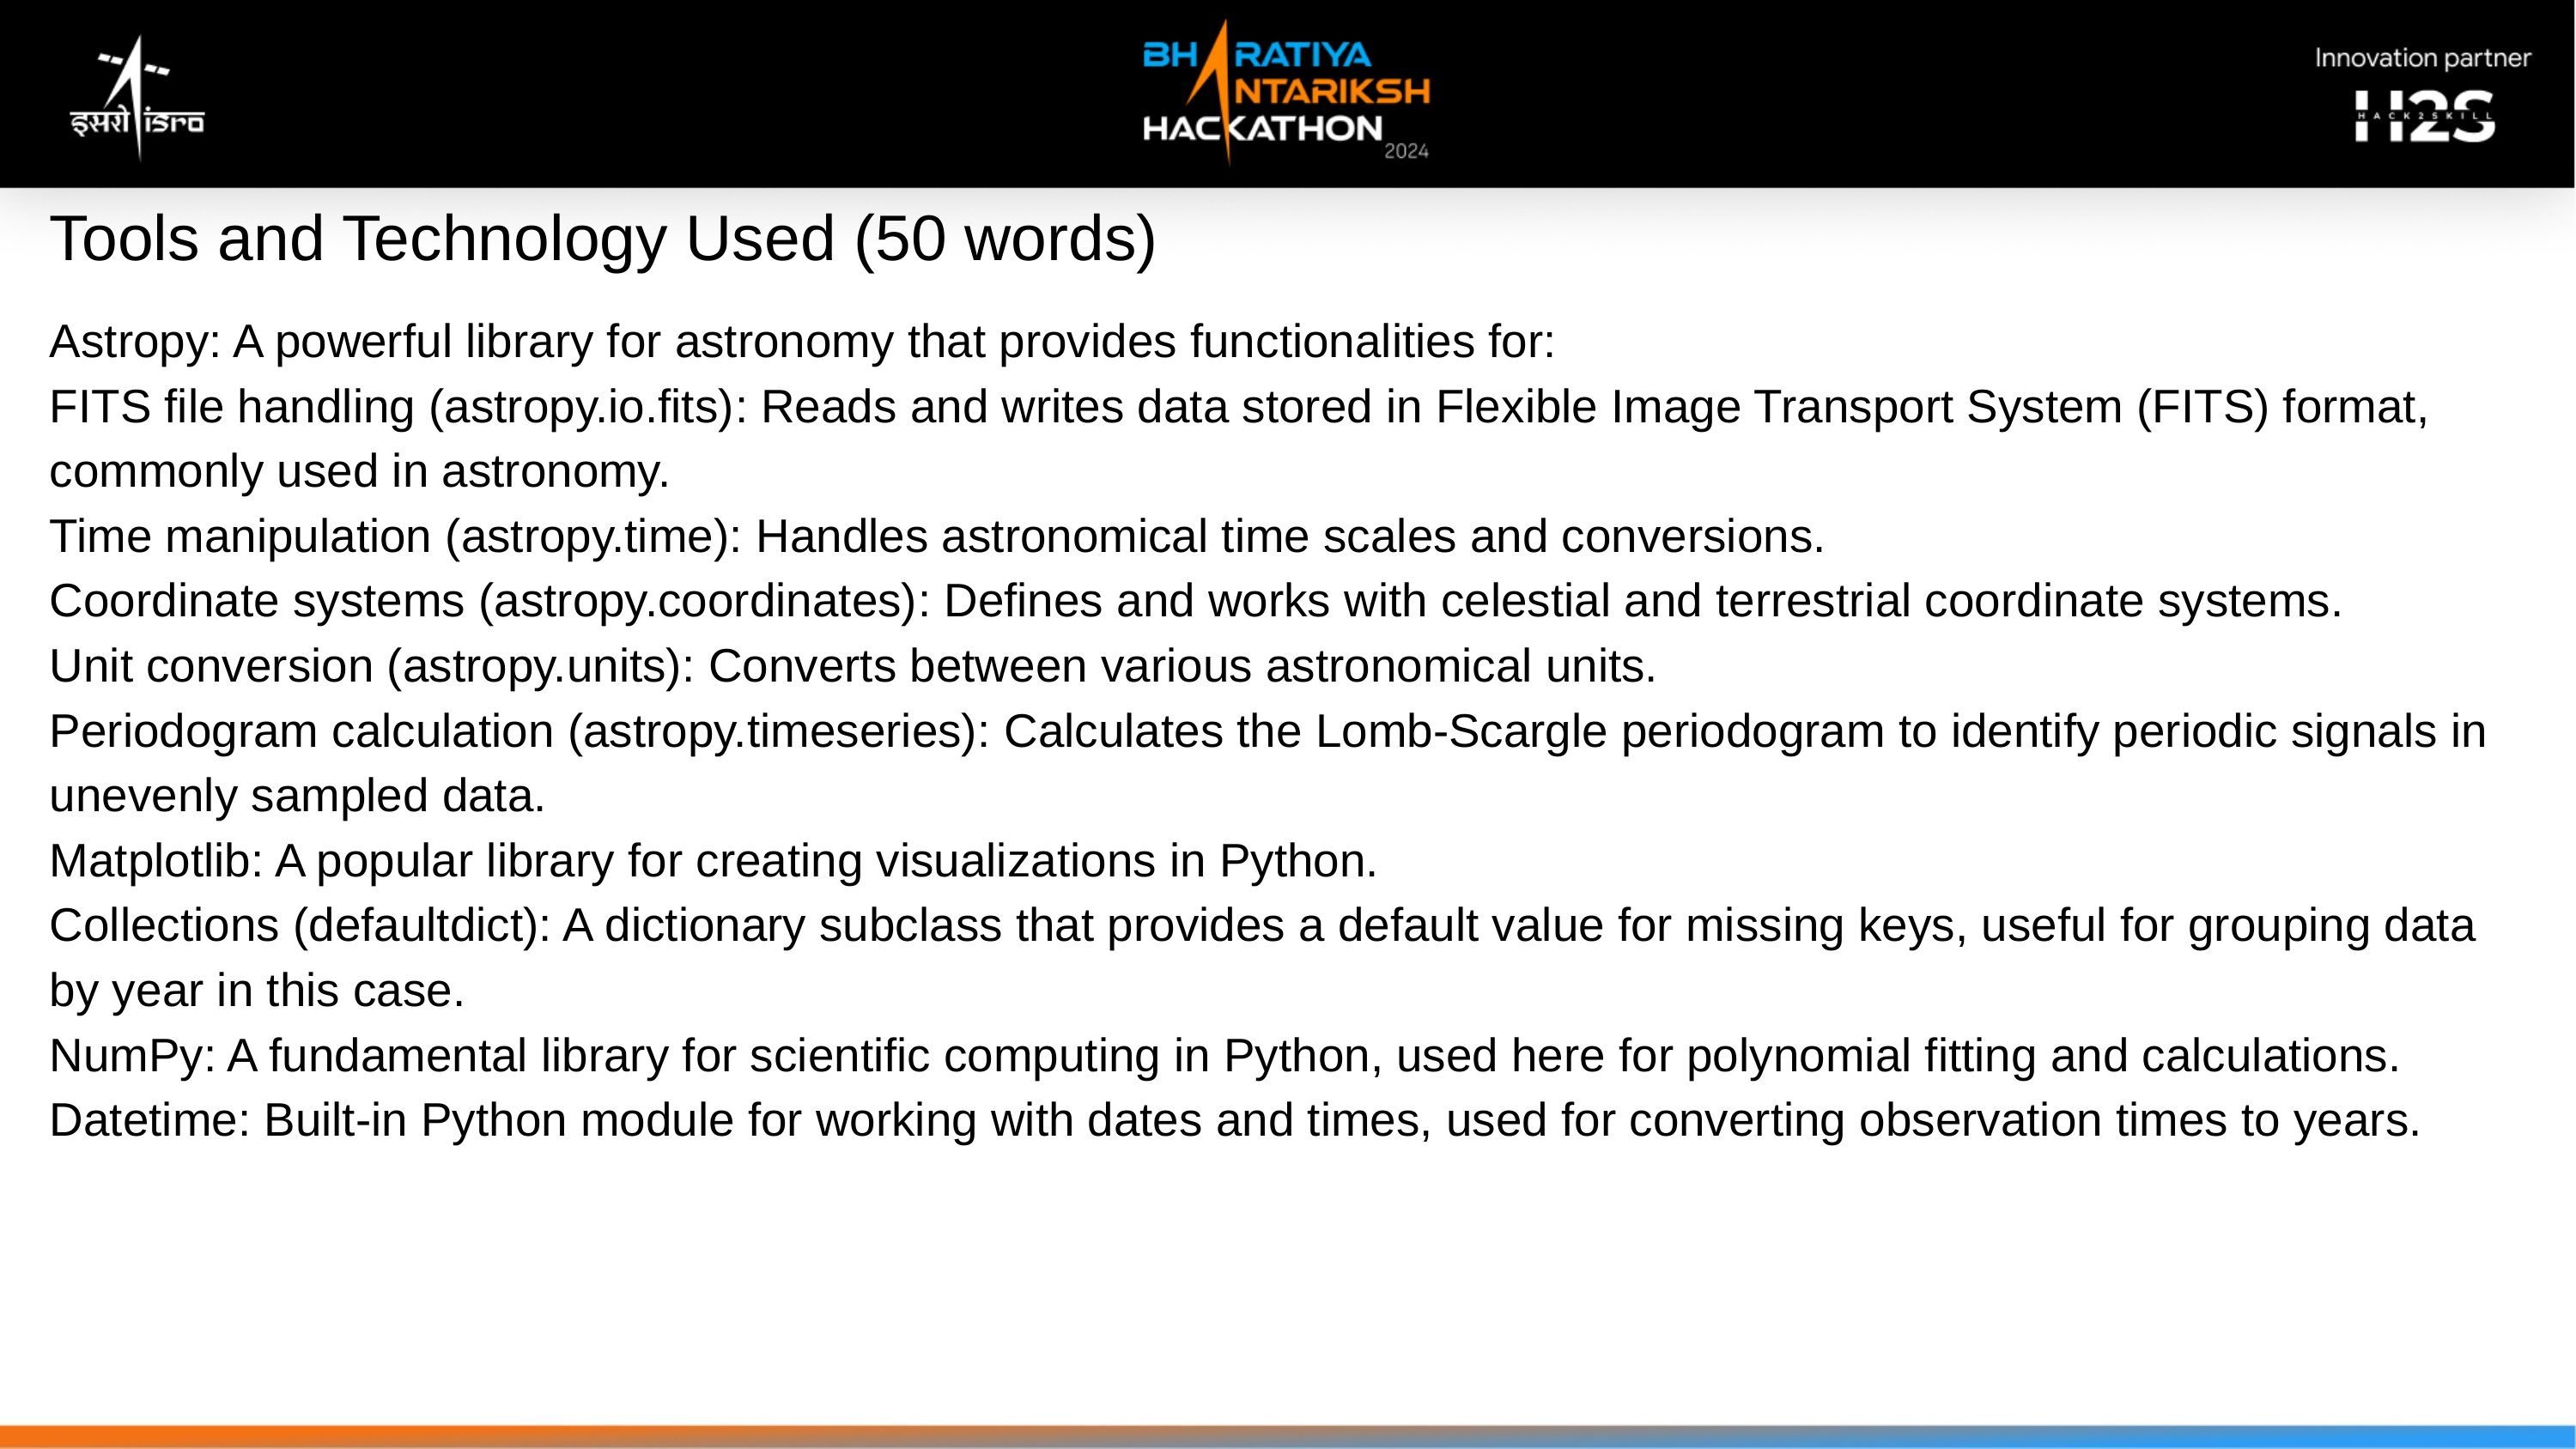

Tools and Technology Used (50 words)
Astropy: A powerful library for astronomy that provides functionalities for:
FITS file handling (astropy.io.fits): Reads and writes data stored in Flexible Image Transport System (FITS) format, commonly used in astronomy.
Time manipulation (astropy.time): Handles astronomical time scales and conversions.
Coordinate systems (astropy.coordinates): Defines and works with celestial and terrestrial coordinate systems.
Unit conversion (astropy.units): Converts between various astronomical units.
Periodogram calculation (astropy.timeseries): Calculates the Lomb-Scargle periodogram to identify periodic signals in unevenly sampled data.
Matplotlib: A popular library for creating visualizations in Python.
Collections (defaultdict): A dictionary subclass that provides a default value for missing keys, useful for grouping data by year in this case.
NumPy: A fundamental library for scientific computing in Python, used here for polynomial fitting and calculations.
Datetime: Built-in Python module for working with dates and times, used for converting observation times to years.